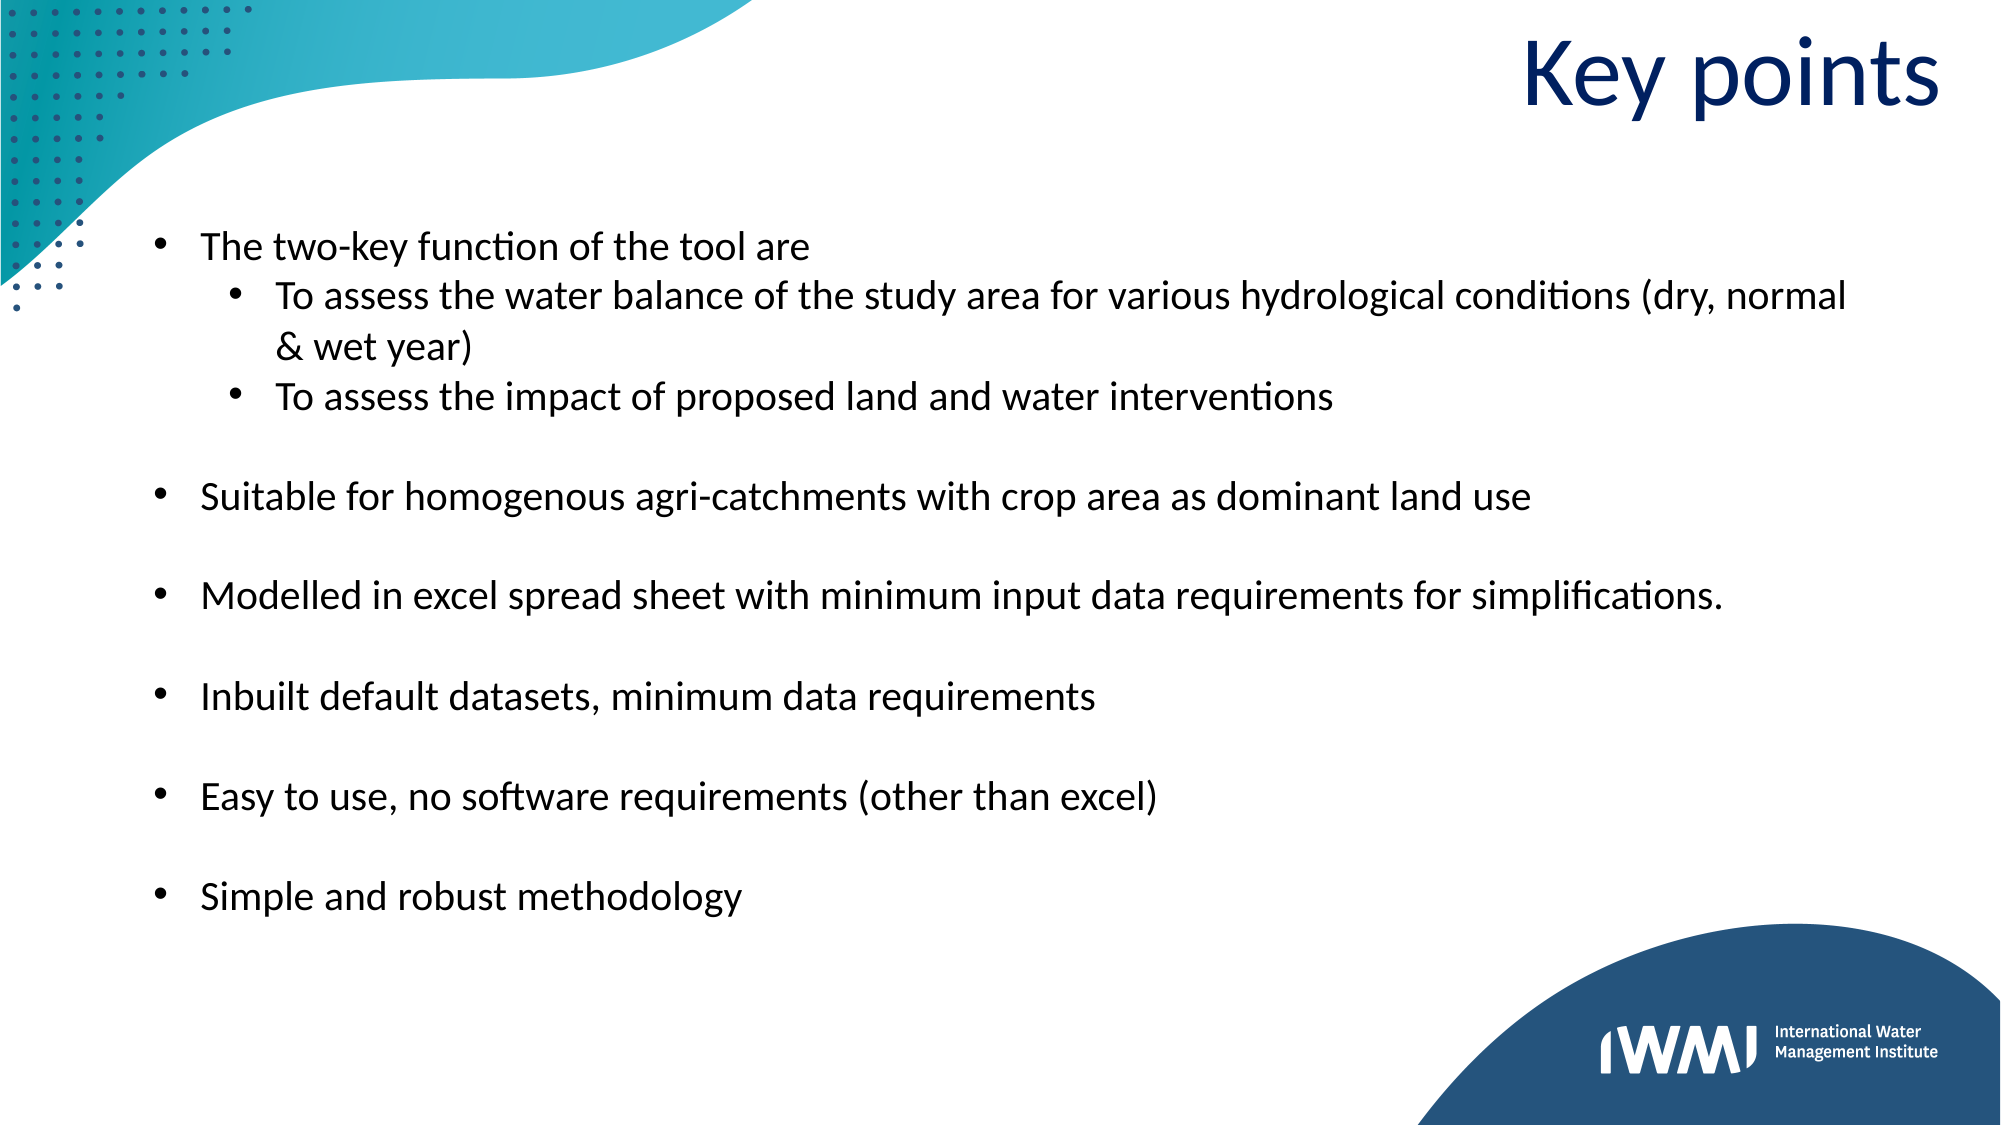

# Key points

The two-key function of the tool are
To assess the water balance of the study area for various hydrological conditions (dry, normal & wet year)
To assess the impact of proposed land and water interventions

Suitable for homogenous agri-catchments with crop area as dominant land use

Modelled in excel spread sheet with minimum input data requirements for simplifications.

Inbuilt default datasets, minimum data requirements

Easy to use, no software requirements (other than excel)

Simple and robust methodology